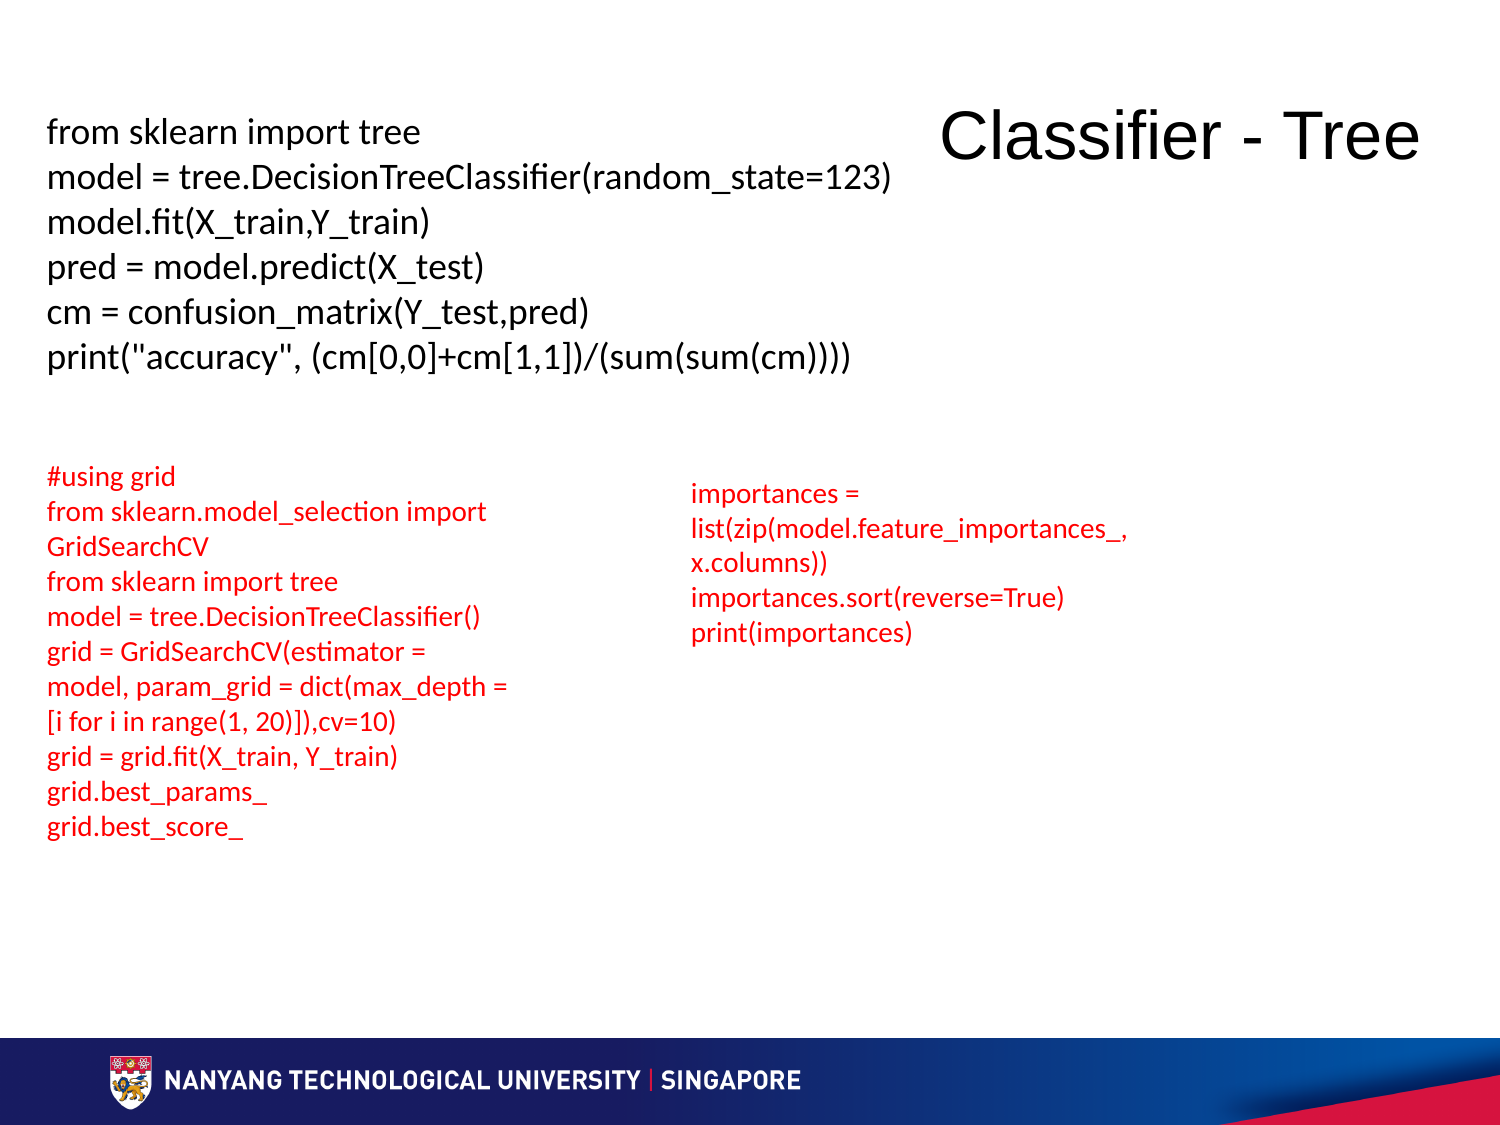

# Classifier - Tree
from sklearn import tree
model = tree.DecisionTreeClassifier(random_state=123)
model.fit(X_train,Y_train)
pred = model.predict(X_test)
cm = confusion_matrix(Y_test,pred)
print("accuracy", (cm[0,0]+cm[1,1])/(sum(sum(cm))))
#using grid
from sklearn.model_selection import GridSearchCV
from sklearn import tree
model = tree.DecisionTreeClassifier()
grid = GridSearchCV(estimator = model, param_grid = dict(max_depth = [i for i in range(1, 20)]),cv=10)
grid = grid.fit(X_train, Y_train)
grid.best_params_
grid.best_score_
importances = list(zip(model.feature_importances_, x.columns))
importances.sort(reverse=True)
print(importances)